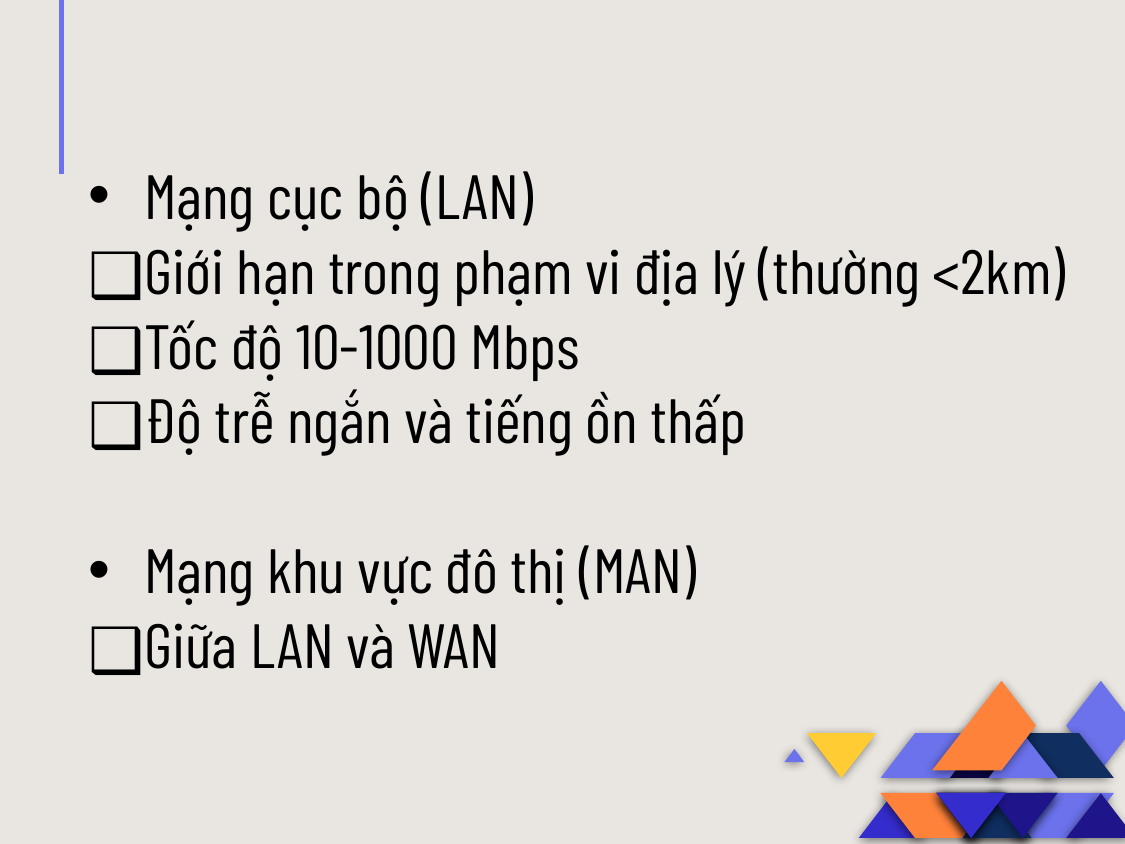

Mạng cục bộ (LAN)
Giới hạn trong phạm vi địa lý (thường <2km)
Tốc độ 10-1000 Mbps
Độ trễ ngắn và tiếng ồn thấp

Mạng khu vực đô thị (MAN)
Giữa LAN và WAN